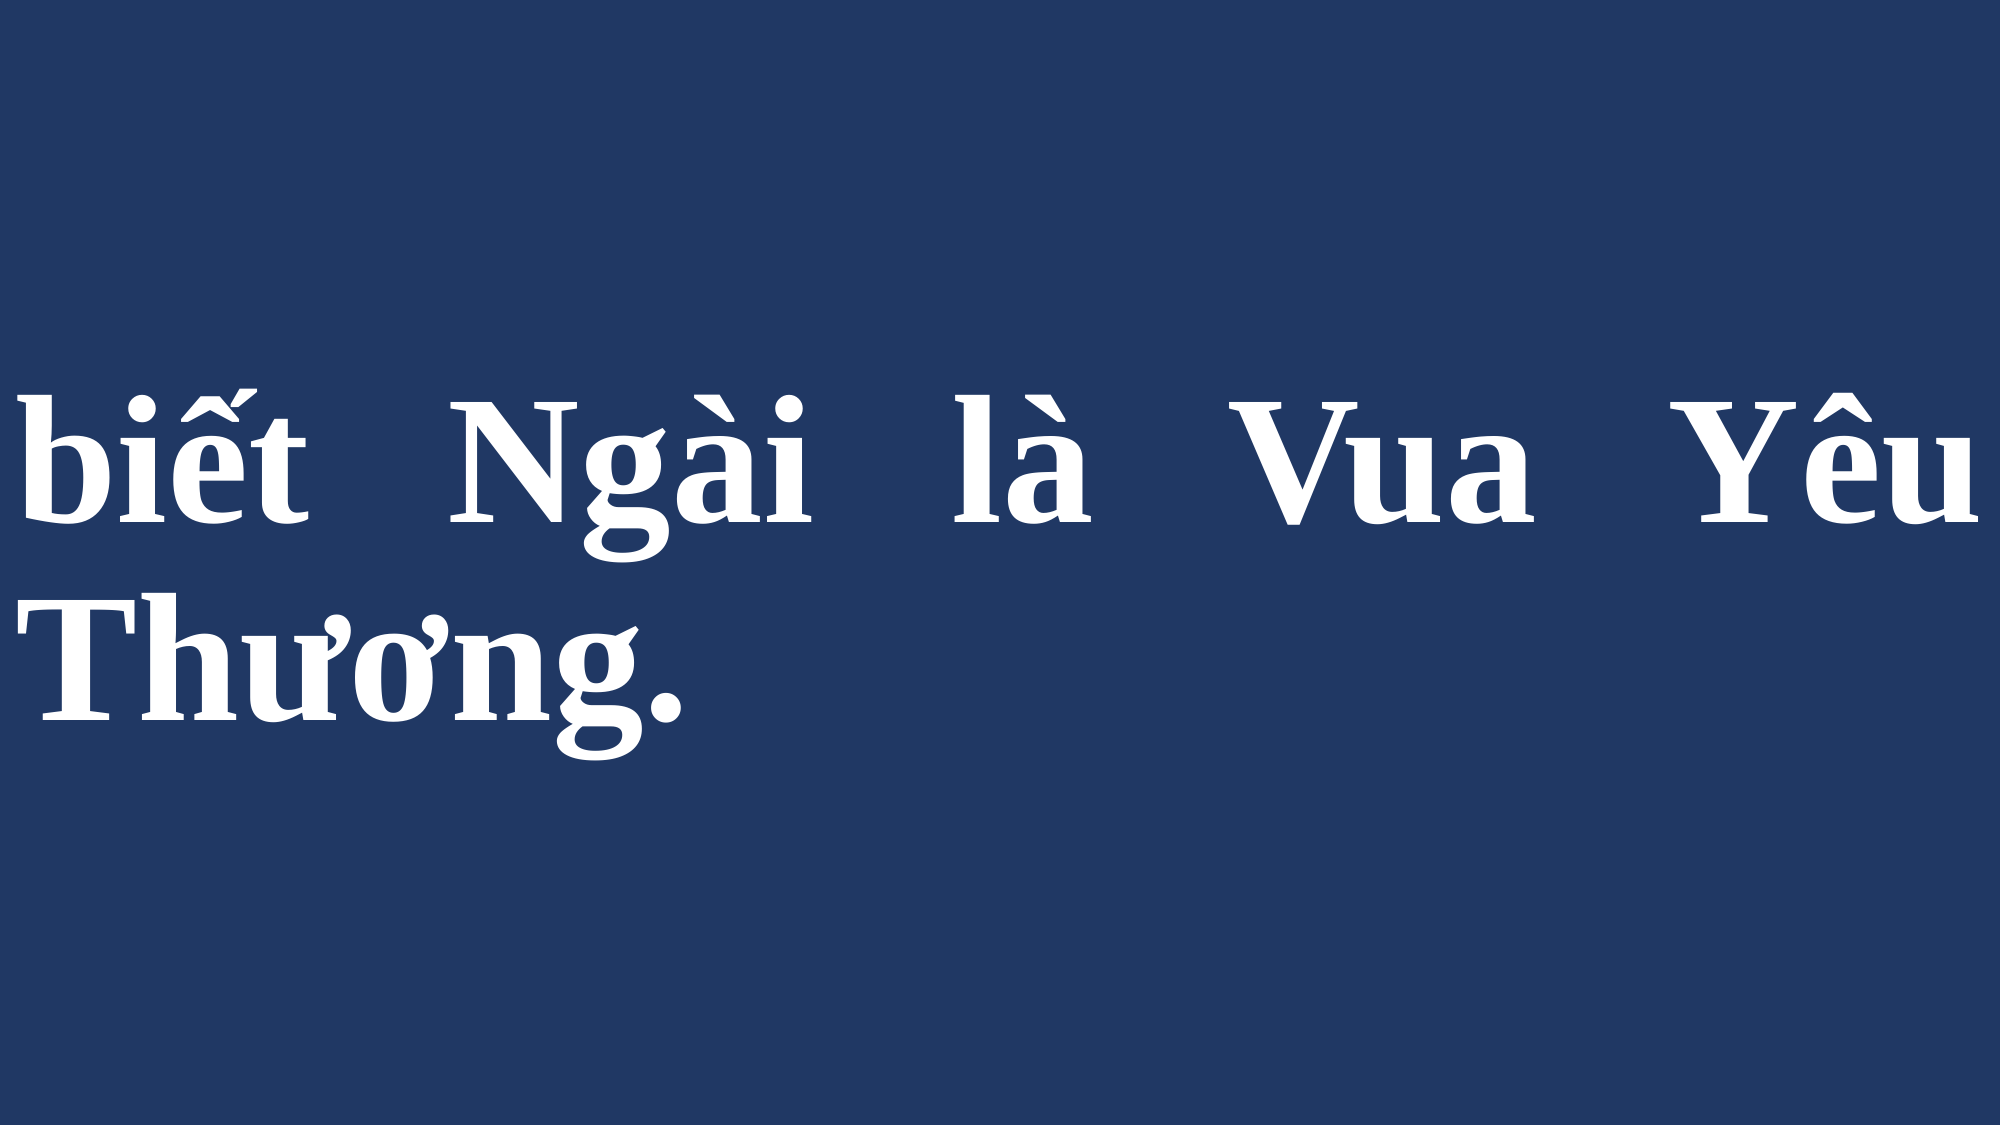

# biết Ngài là Vua Yêu Thương.